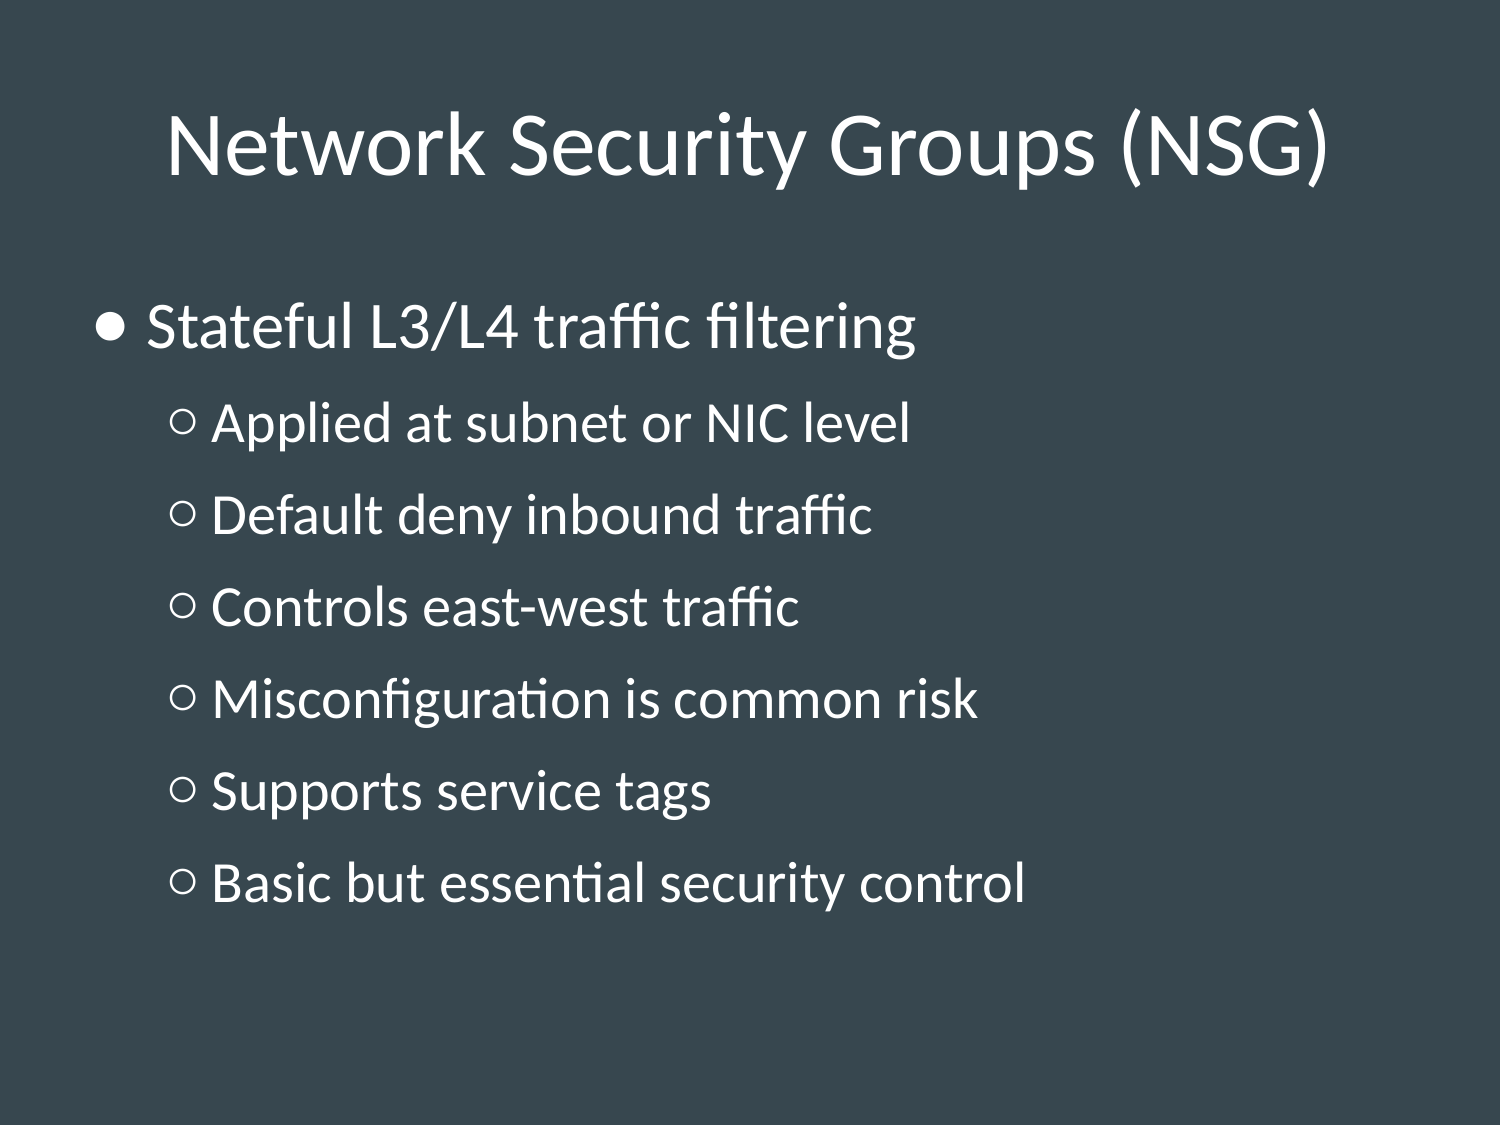

# Network Security Groups (NSG)
Stateful L3/L4 traffic filtering
Applied at subnet or NIC level
Default deny inbound traffic
Controls east-west traffic
Misconfiguration is common risk
Supports service tags
Basic but essential security control